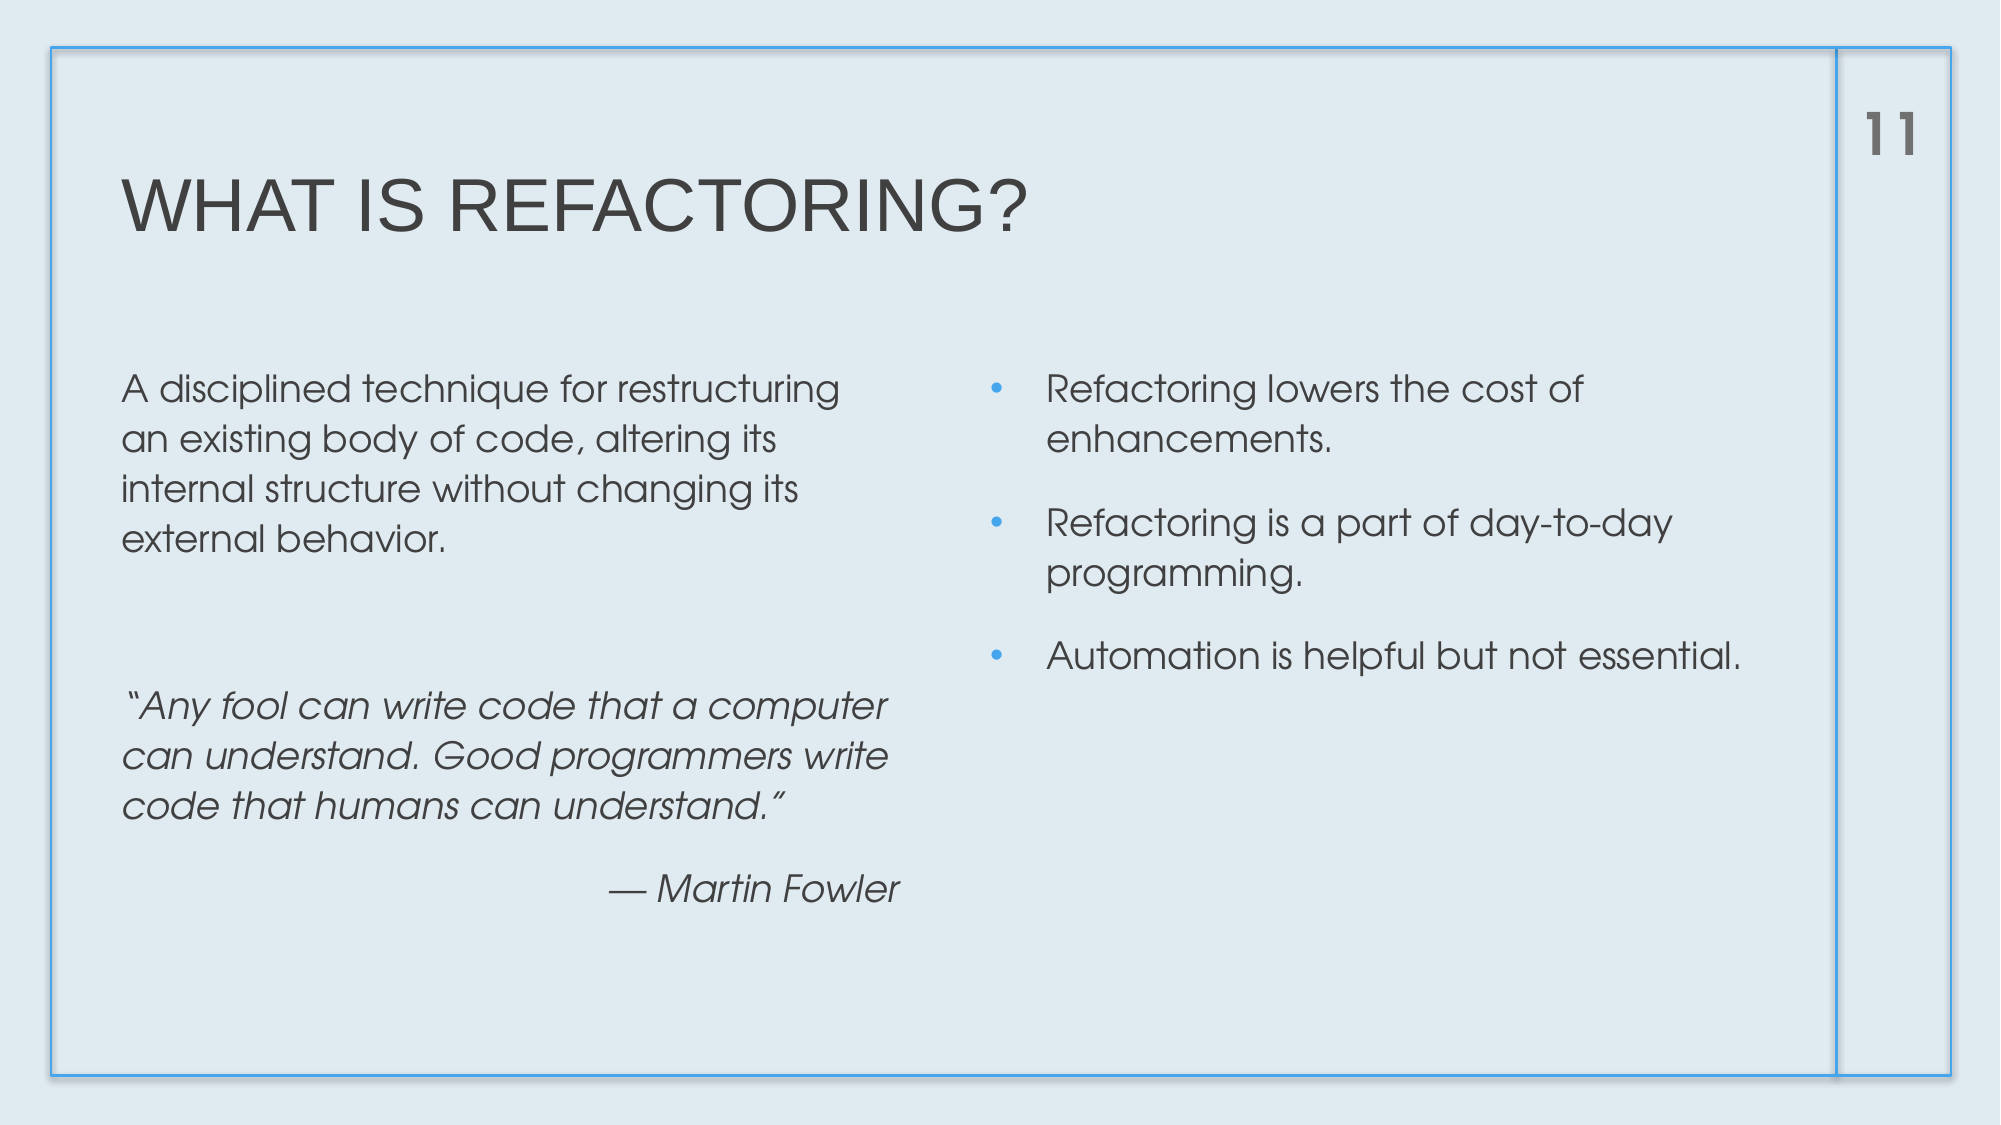

11
# What is refactoring?
Refactoring lowers the cost of enhancements.
Refactoring is a part of day-to-day programming.
Automation is helpful but not essential.
A disciplined technique for restructuring an existing body of code, altering its internal structure without changing its external behavior.

“Any fool can write code that a computer can understand. Good programmers write code that humans can understand.”
— Martin Fowler